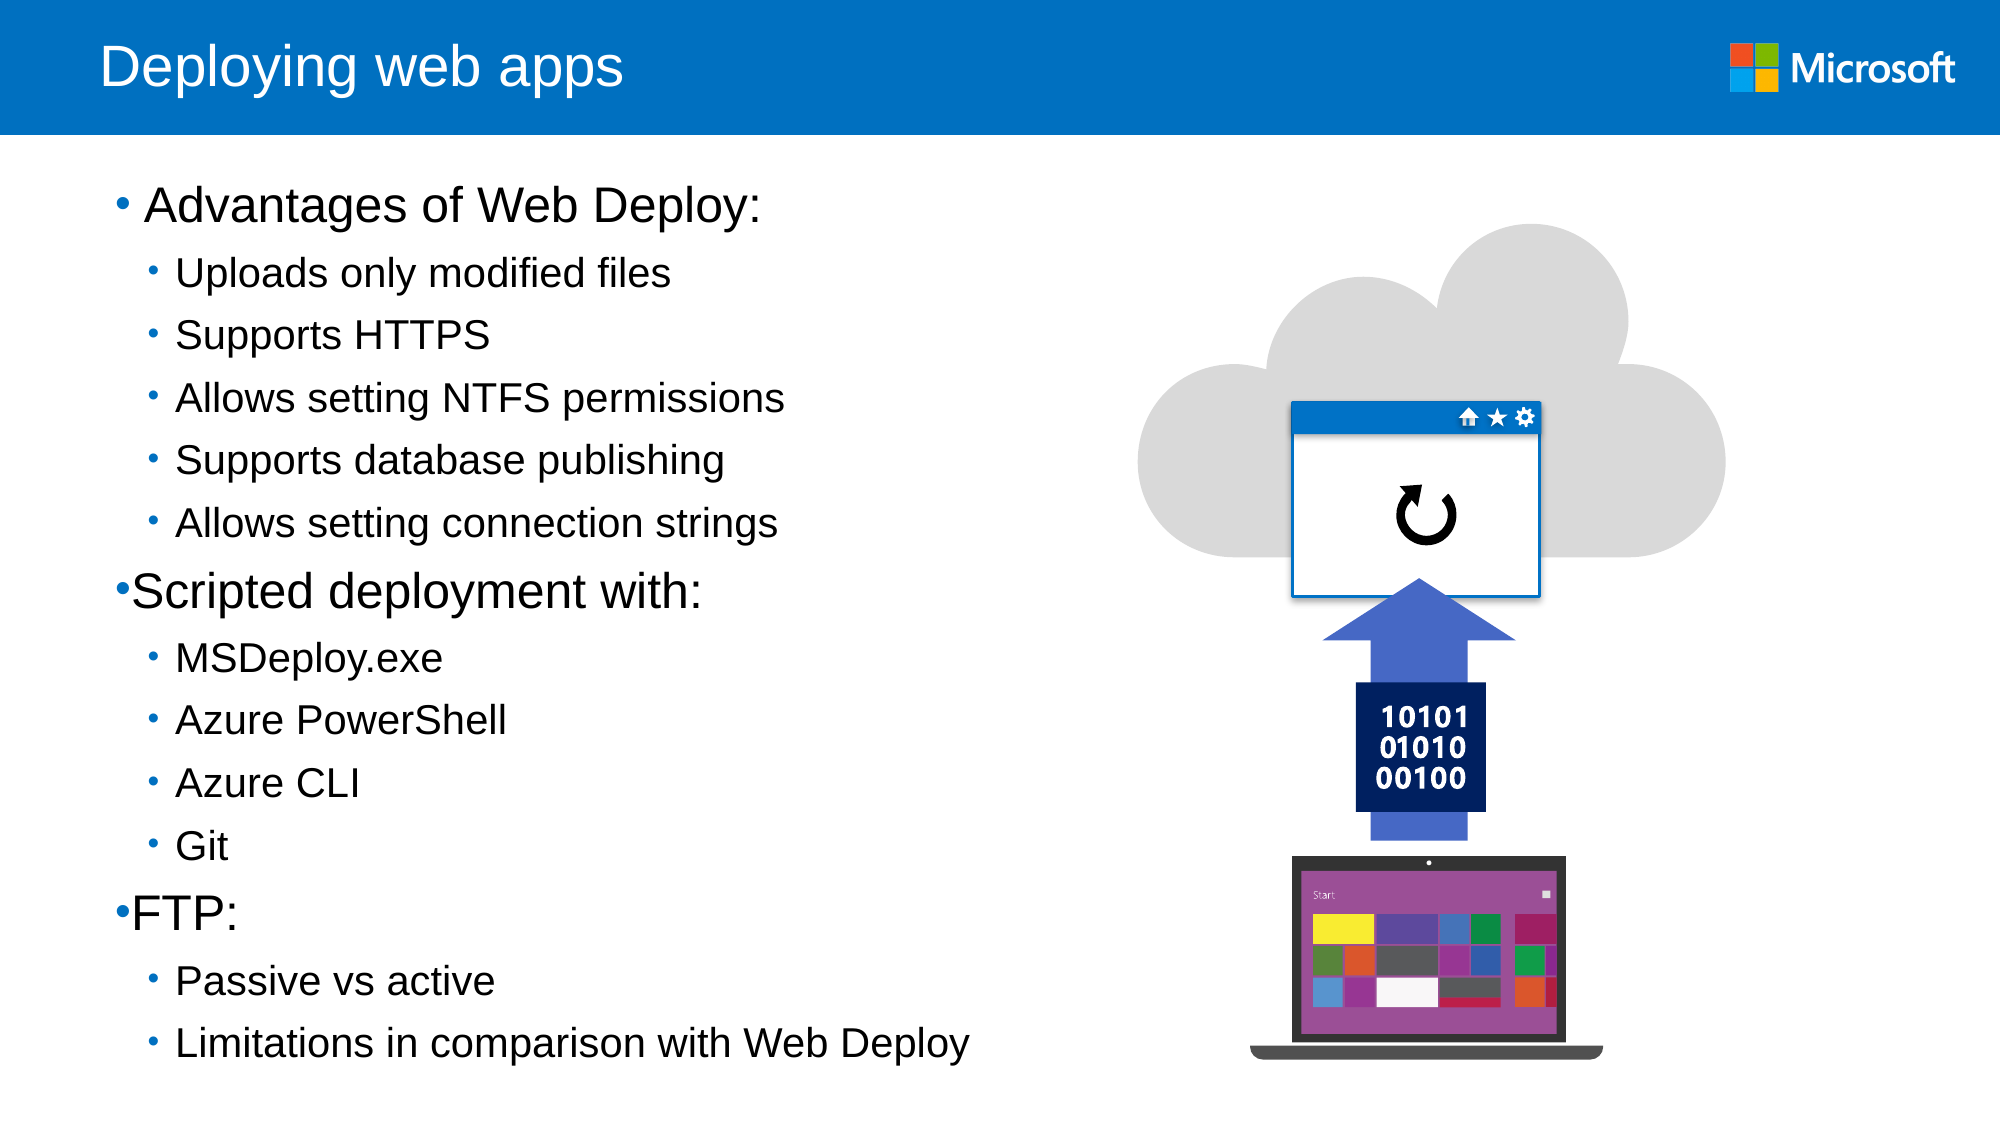

# Deploying web apps
Advantages of Web Deploy:
Uploads only modified files
Supports HTTPS
Allows setting NTFS permissions
Supports database publishing
Allows setting connection strings
Scripted deployment with:
MSDeploy.exe
Azure PowerShell
Azure CLI
Git
FTP:
Passive vs active
Limitations in comparison with Web Deploy